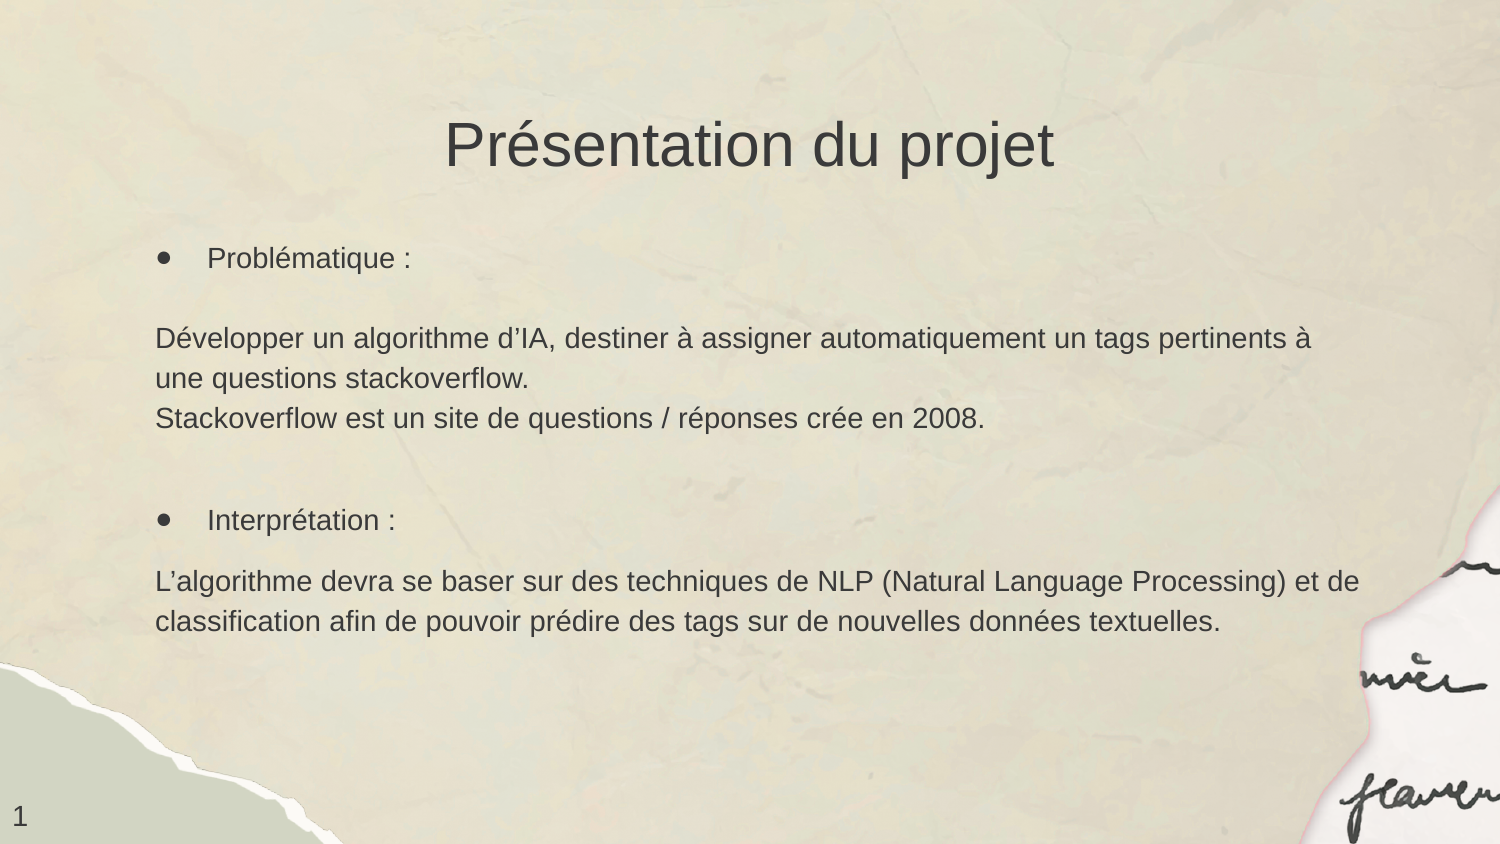

# Présentation du projet
Problématique :

Développer un algorithme d’IA, destiner à assigner automatiquement un tags pertinents à une questions stackoverflow.
Stackoverflow est un site de questions / réponses crée en 2008.

Interprétation :
L’algorithme devra se baser sur des techniques de NLP (Natural Language Processing) et de classification afin de pouvoir prédire des tags sur de nouvelles données textuelles.
1